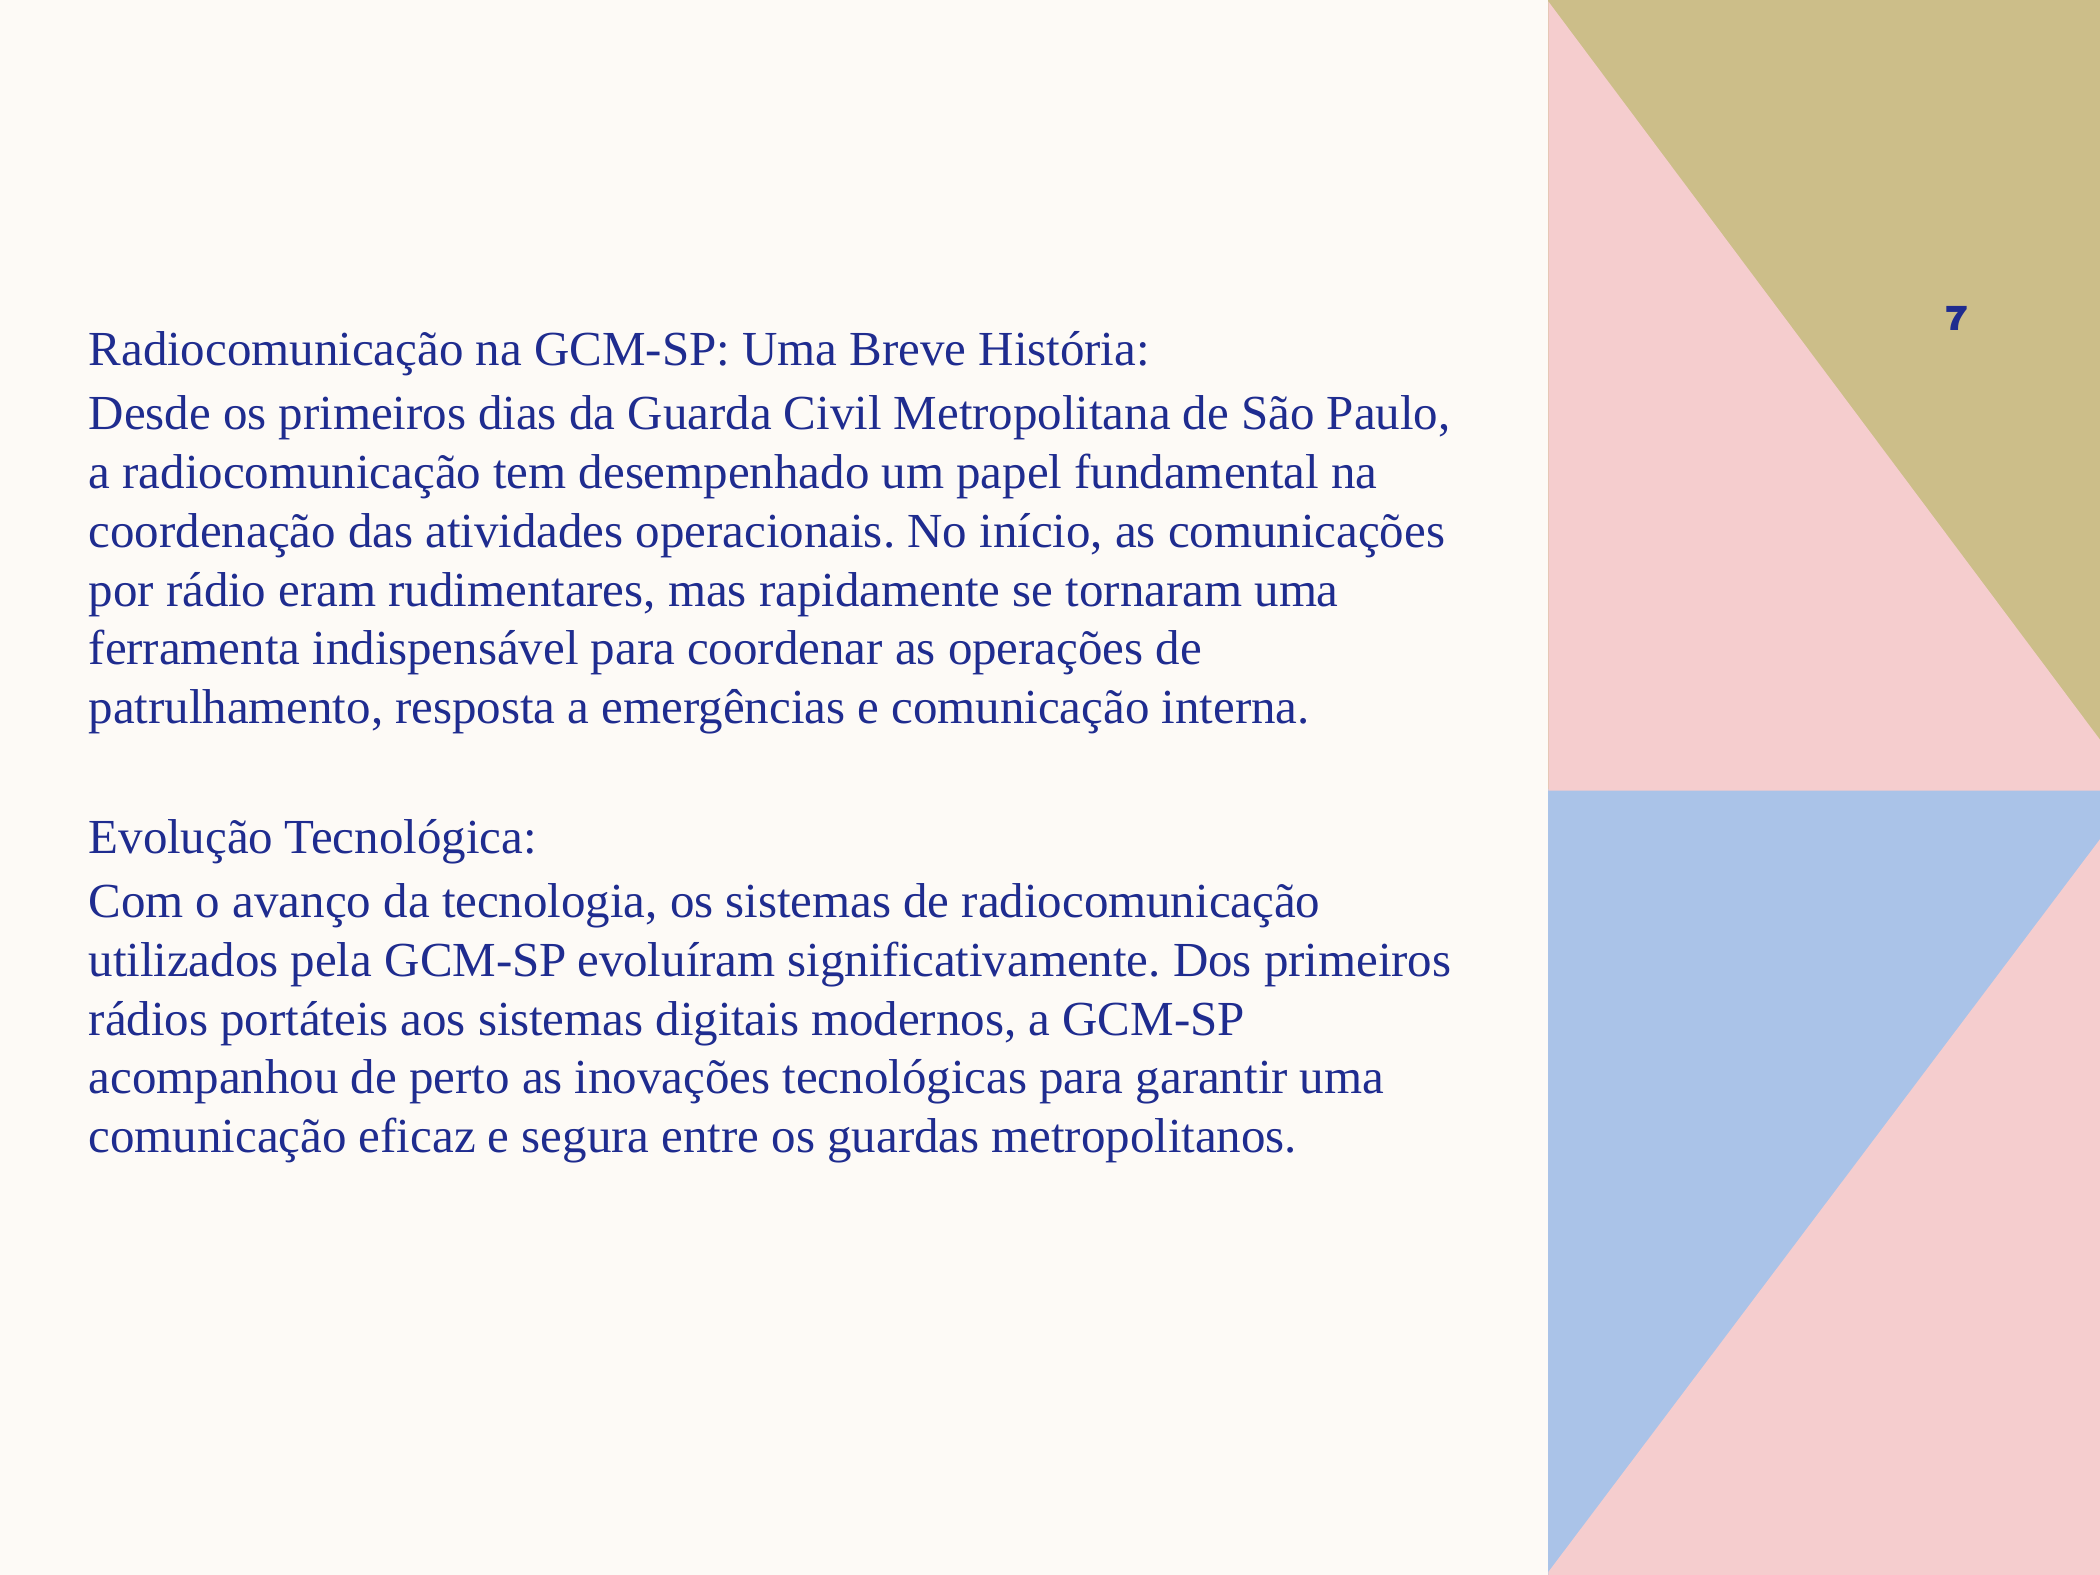

7
Radiocomunicação na GCM-SP: Uma Breve História:
Desde os primeiros dias da Guarda Civil Metropolitana de São Paulo, a radiocomunicação tem desempenhado um papel fundamental na coordenação das atividades operacionais. No início, as comunicações por rádio eram rudimentares, mas rapidamente se tornaram uma ferramenta indispensável para coordenar as operações de patrulhamento, resposta a emergências e comunicação interna.

Evolução Tecnológica:
Com o avanço da tecnologia, os sistemas de radiocomunicação utilizados pela GCM-SP evoluíram significativamente. Dos primeiros rádios portáteis aos sistemas digitais modernos, a GCM-SP acompanhou de perto as inovações tecnológicas para garantir uma comunicação eficaz e segura entre os guardas metropolitanos.